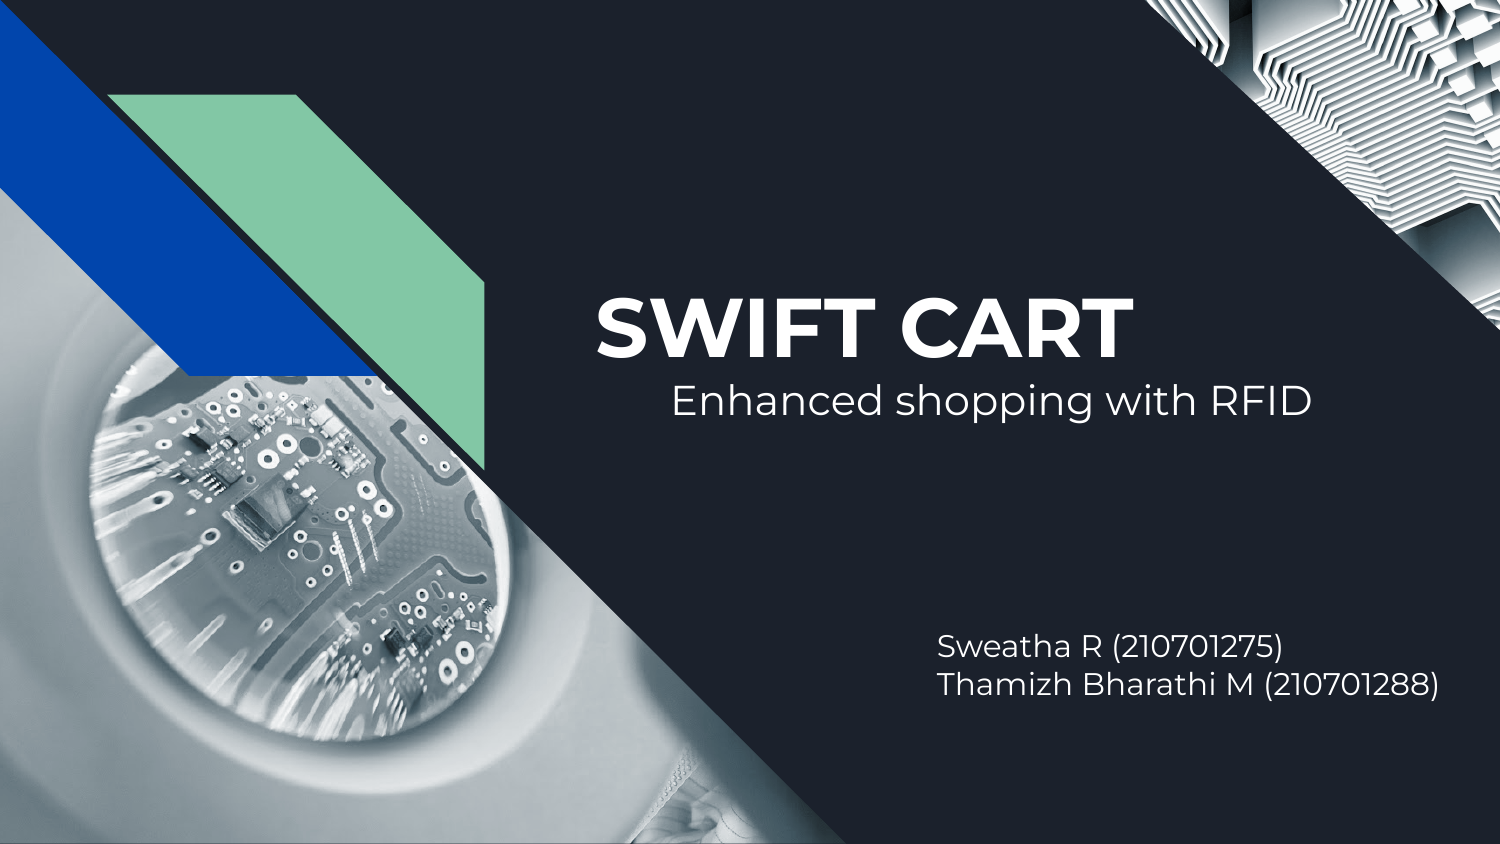

# SWIFT CART
Enhanced shopping with RFID
Sweatha R (210701275)
Thamizh Bharathi M (210701288)